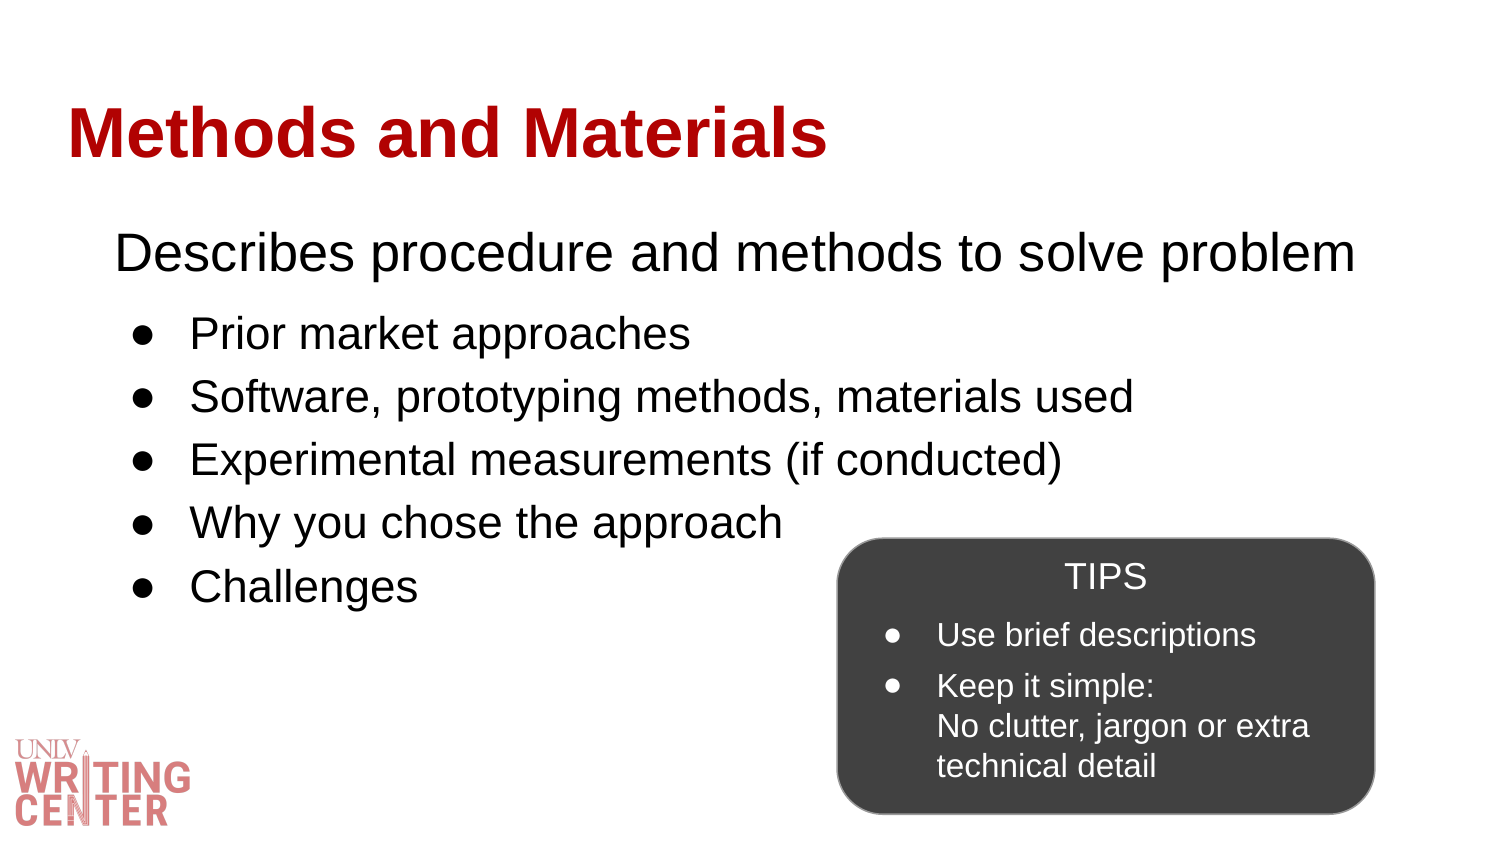

# Methods and Materials
Describes procedure and methods to solve problem
Prior market approaches
Software, prototyping methods, materials used
Experimental measurements (if conducted)
Why you chose the approach
Challenges

TIPS
Use brief descriptions
Keep it simple:
No clutter, jargon or extra technical detail